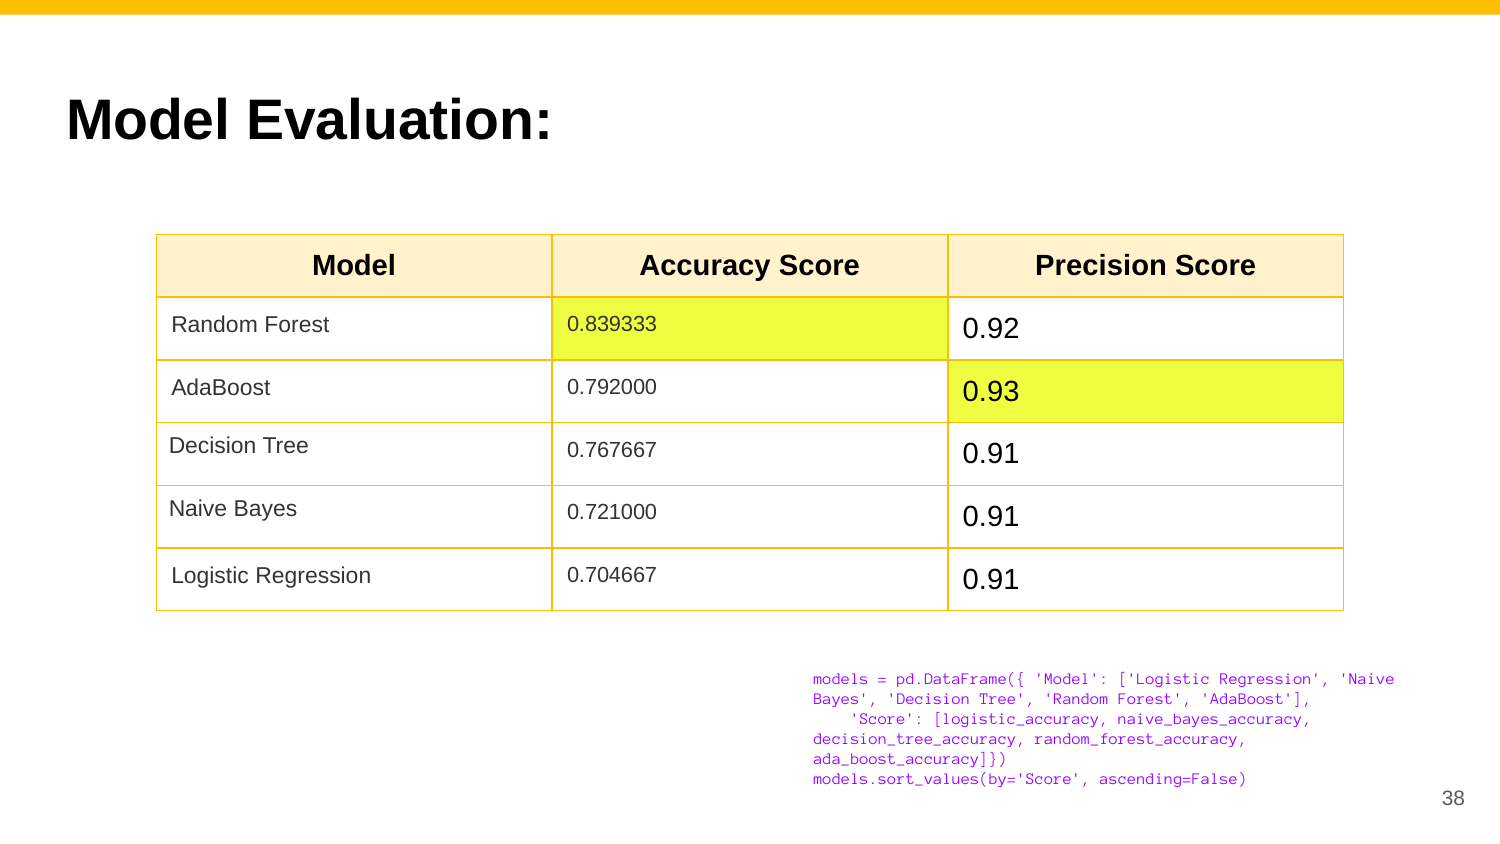

# Model Evaluation:
| Model | Accuracy Score | Precision Score |
| --- | --- | --- |
| Random Forest | 0.839333 | 0.92 |
| AdaBoost | 0.792000 | 0.93 |
| Decision Tree | 0.767667 | 0.91 |
| Naive Bayes | 0.721000 | 0.91 |
| Logistic Regression | 0.704667 | 0.91 |
models = pd.DataFrame({ 'Model': ['Logistic Regression', 'Naive Bayes', 'Decision Tree', 'Random Forest', 'AdaBoost'],
    'Score': [logistic_accuracy, naive_bayes_accuracy, decision_tree_accuracy, random_forest_accuracy, ada_boost_accuracy]})
models.sort_values(by='Score', ascending=False)
38